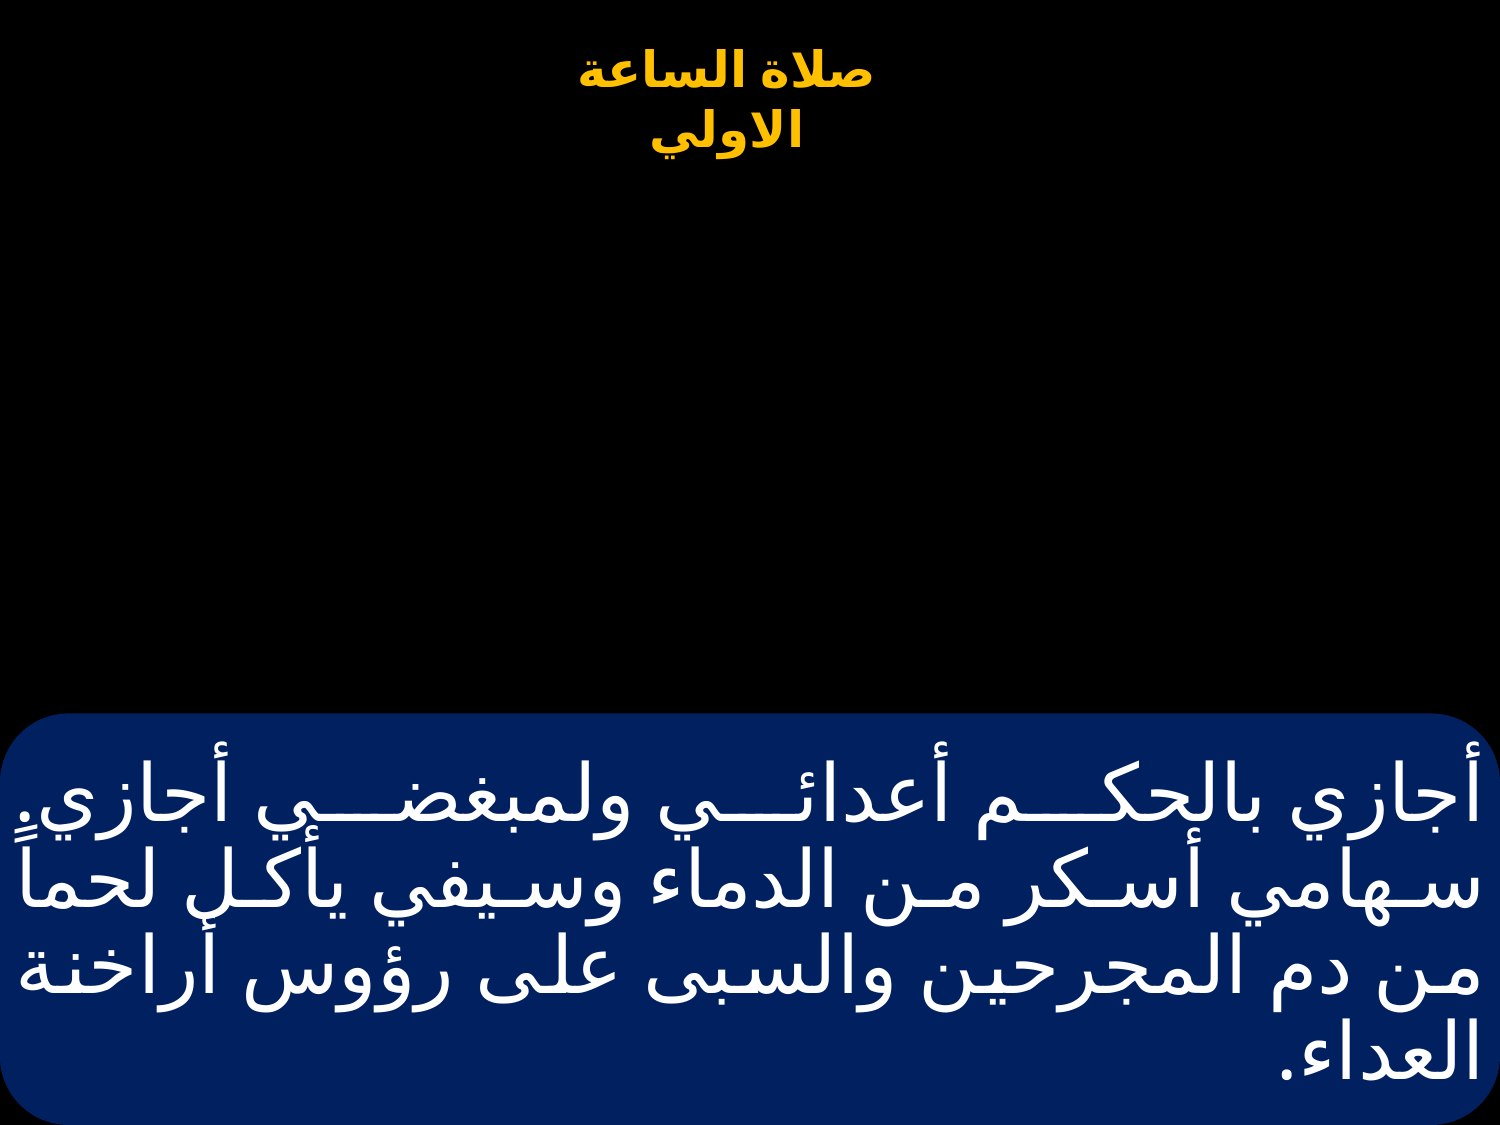

# أجازي بالحكم أعدائي ولمبغضي أجازي. سهامي أسكر من الدماء وسيفي يأكل لحماً من دم المجرحين والسبى على رؤوس أراخنة العداء.